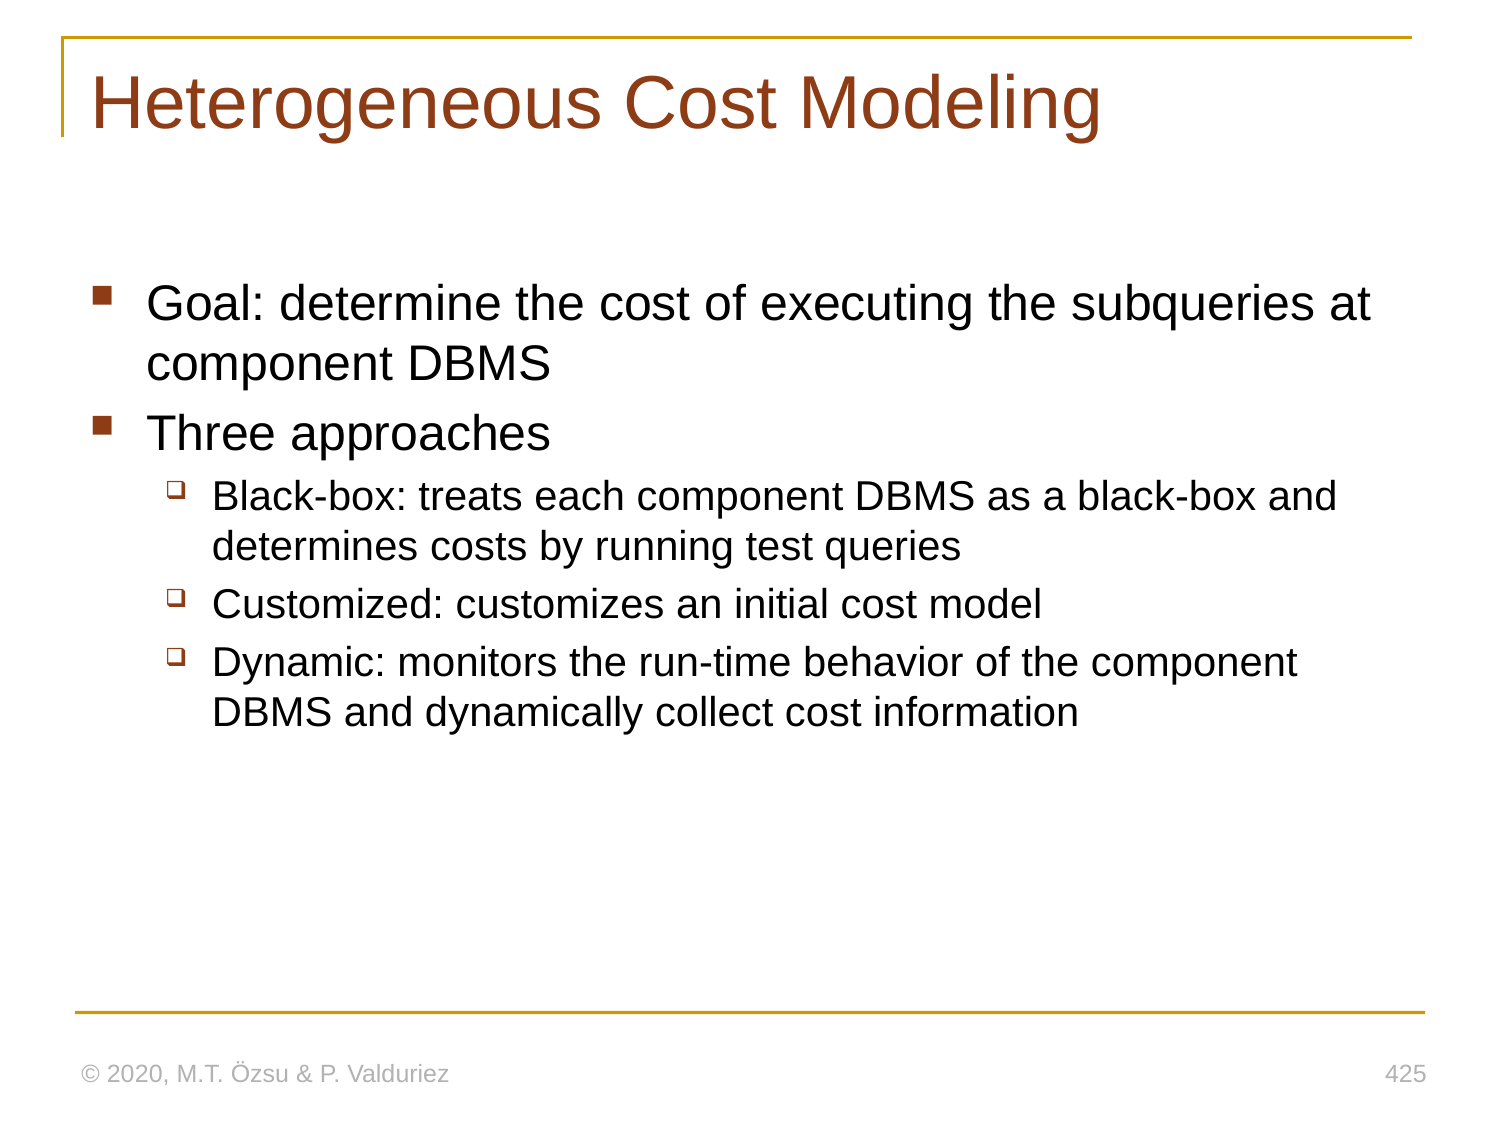

# Heterogeneous Cost Modeling
Goal: determine the cost of executing the subqueries at component DBMS
Three approaches
Black-box: treats each component DBMS as a black-box and determines costs by running test queries
Customized: customizes an initial cost model
Dynamic: monitors the run-time behavior of the component DBMS and dynamically collect cost information
© 2020, M.T. Özsu & P. Valduriez
425